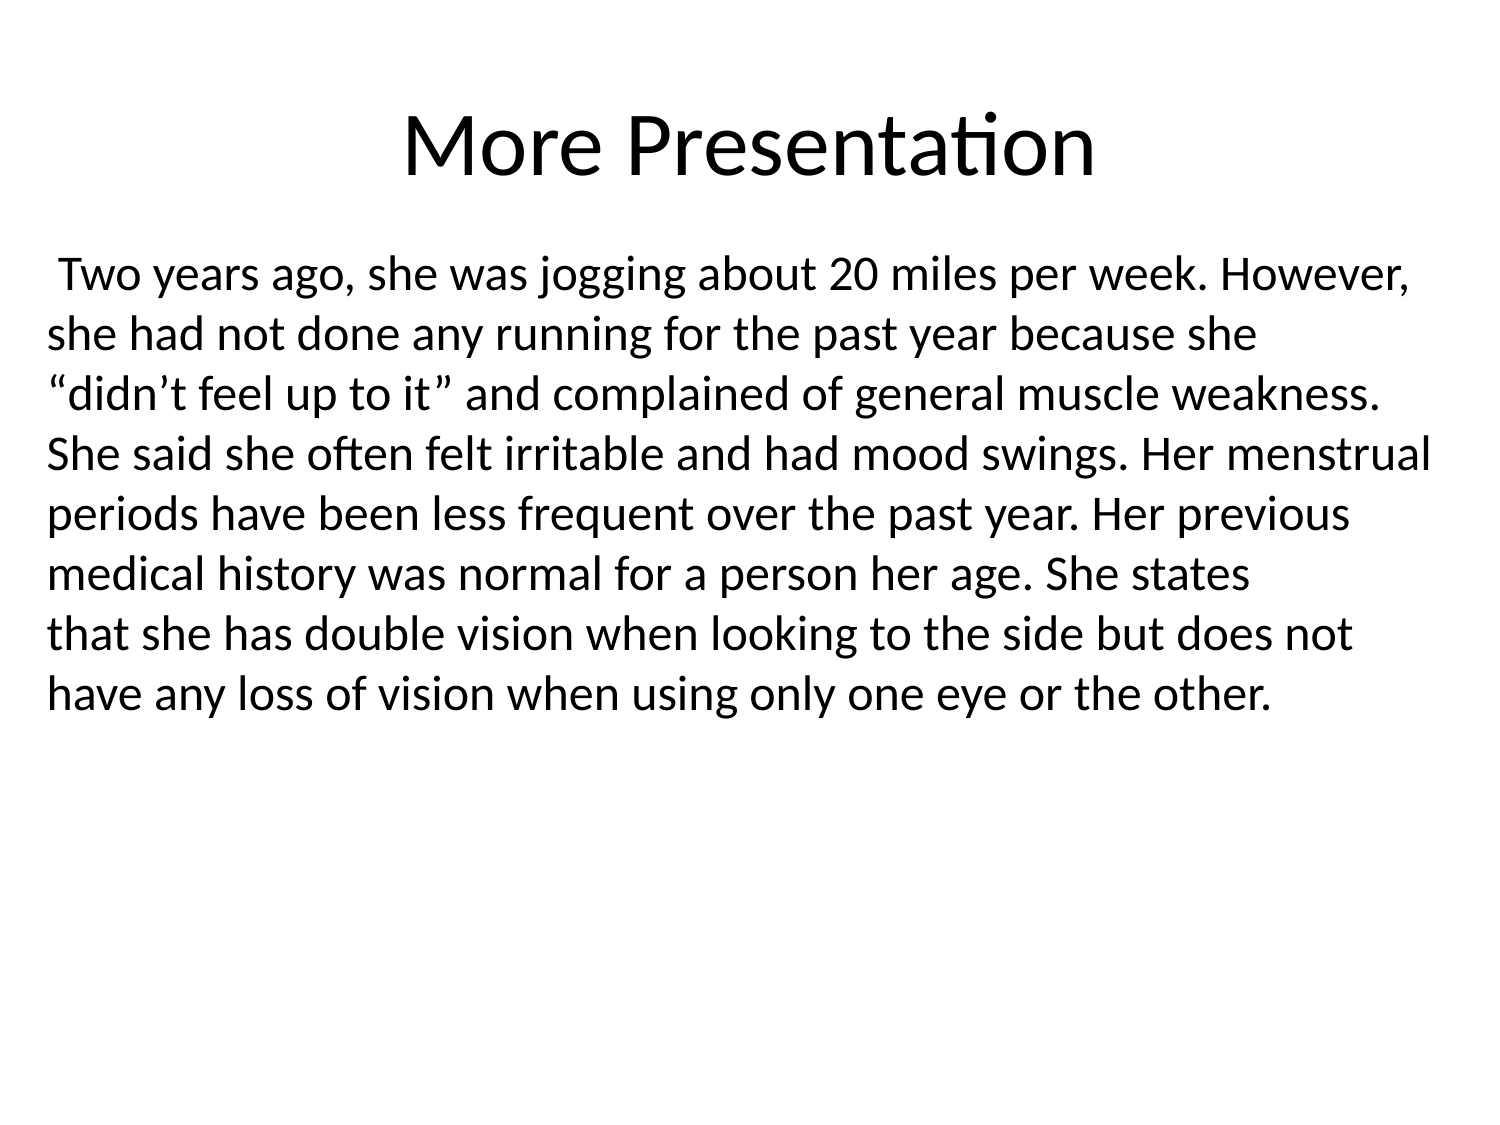

# More Presentation
 Two years ago, she was jogging about 20 miles per week. However,
she had not done any running for the past year because she
“didn’t feel up to it” and complained of general muscle weakness.
She said she often felt irritable and had mood swings. Her menstrual
periods have been less frequent over the past year. Her previous
medical history was normal for a person her age. She states
that she has double vision when looking to the side but does not
have any loss of vision when using only one eye or the other.